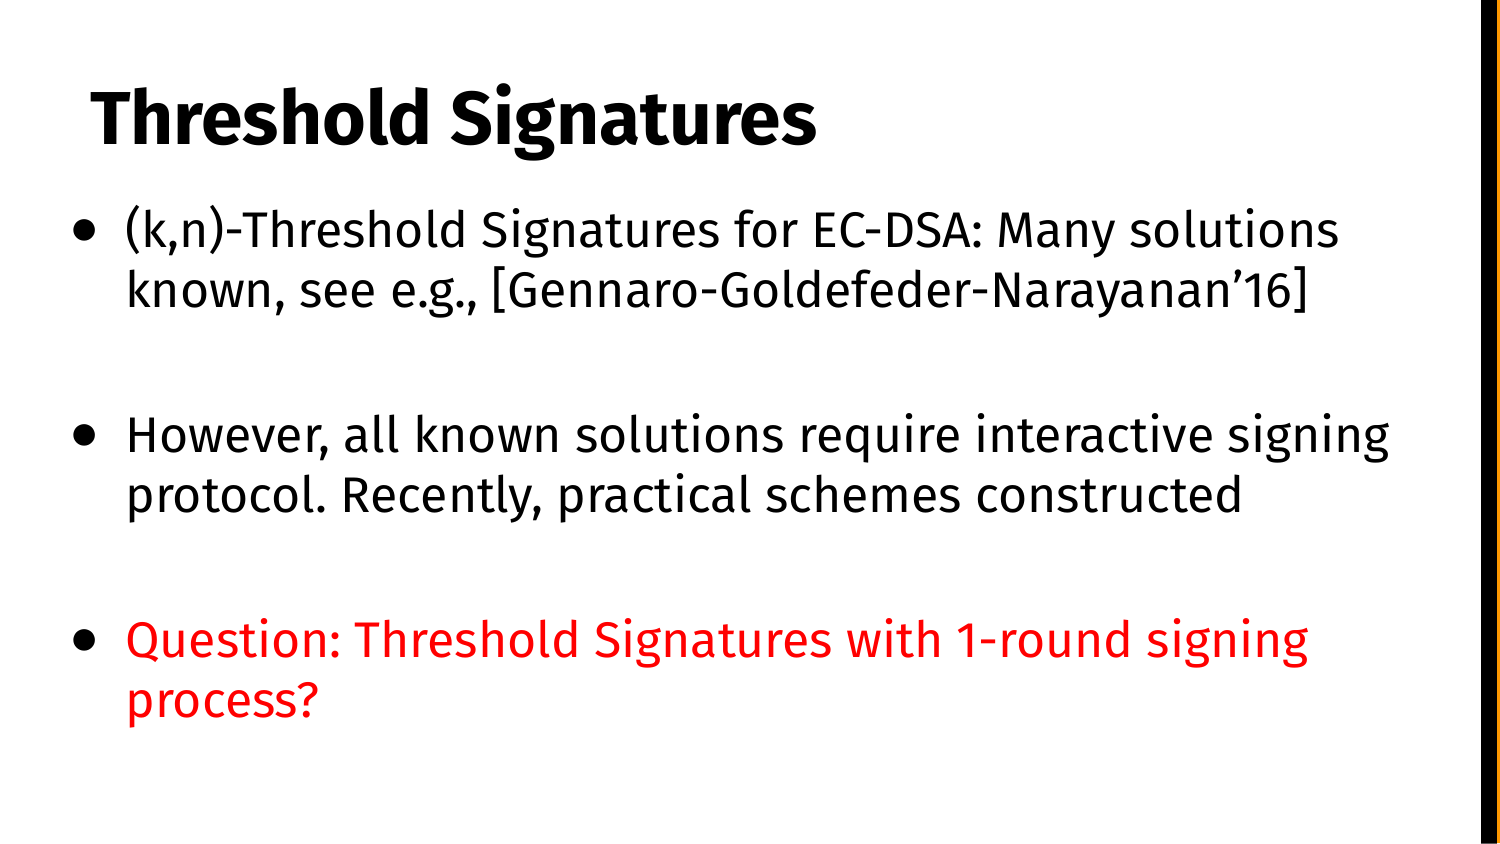

# Threshold Signatures
(k,n)-Threshold Signatures for EC-DSA: Many solutions known, see e.g., [Gennaro-Goldefeder-Narayanan’16]

However, all known solutions require interactive signing protocol. Recently, practical schemes constructed

Question: Threshold Signatures with 1-round signing process?